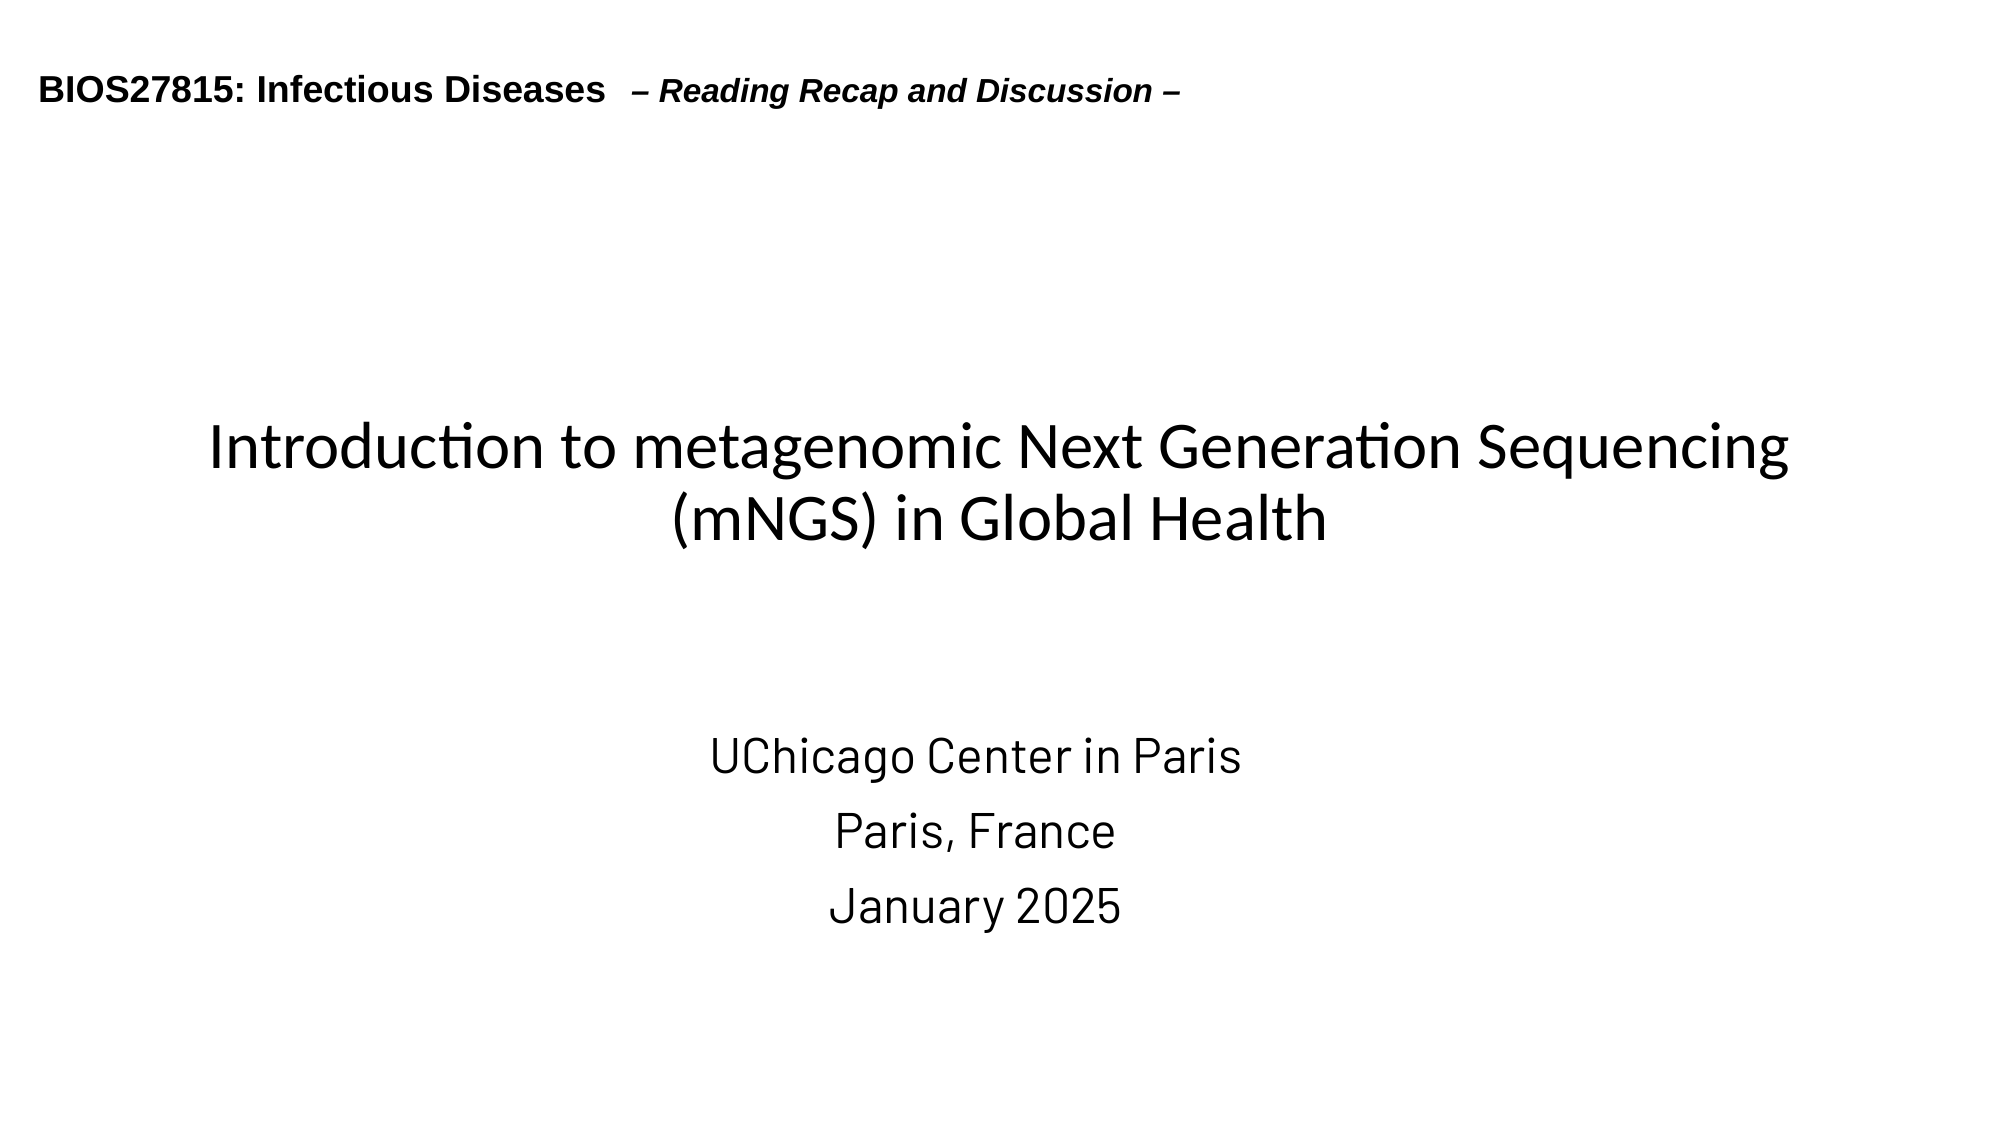

# – Reading Recap and Discussion –
BIOS27815: Infectious Diseases
Introduction to metagenomic Next Generation Sequencing (mNGS) in Global Health
UChicago Center in Paris
Paris, France
January 2025